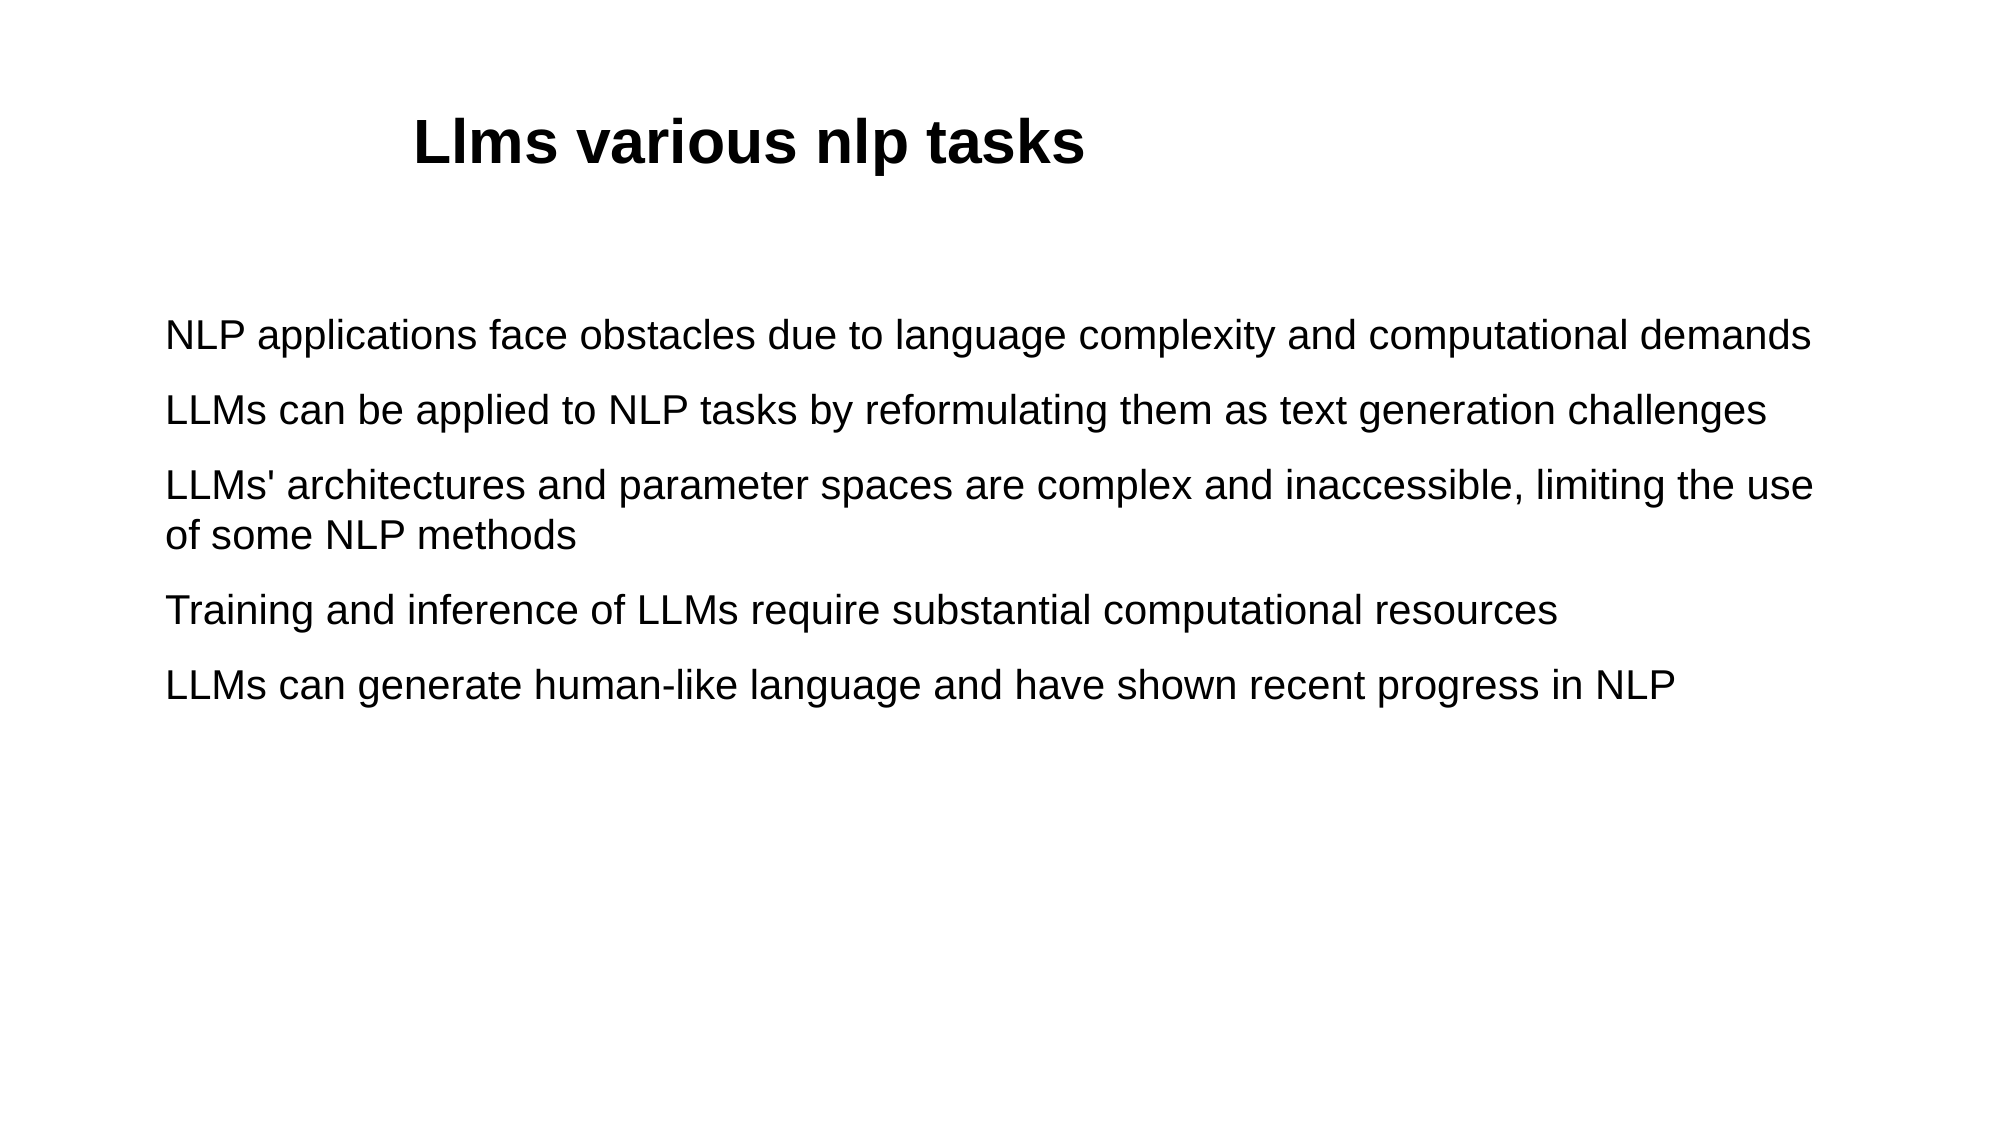

# Llms various nlp tasks

NLP applications face obstacles due to language complexity and computational demands
LLMs can be applied to NLP tasks by reformulating them as text generation challenges
LLMs' architectures and parameter spaces are complex and inaccessible, limiting the use of some NLP methods
Training and inference of LLMs require substantial computational resources
LLMs can generate human-like language and have shown recent progress in NLP